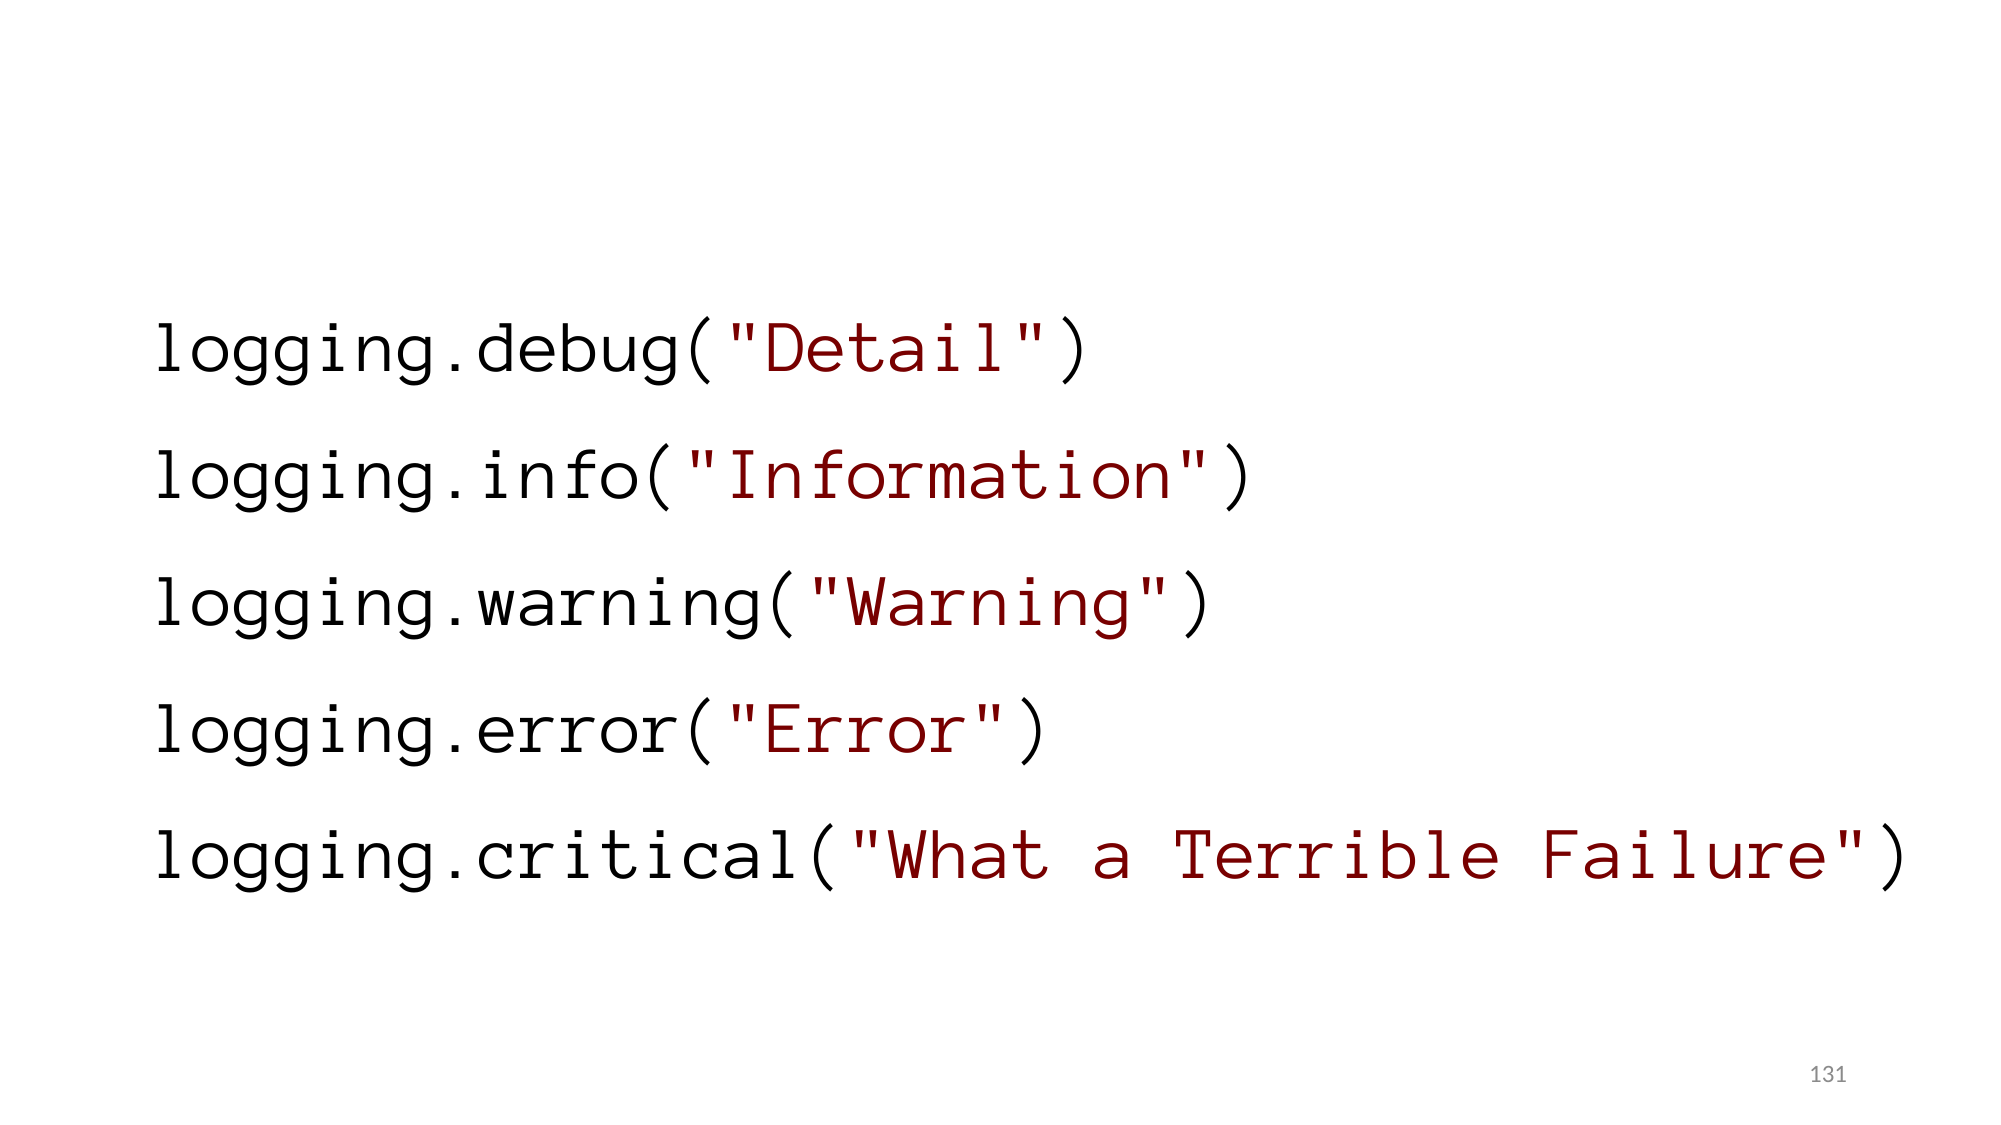

logging.debug("Detail")
logging.info("Information")
logging.warning("Warning")
logging.error("Error")
logging.critical("What a Terrible Failure")
131